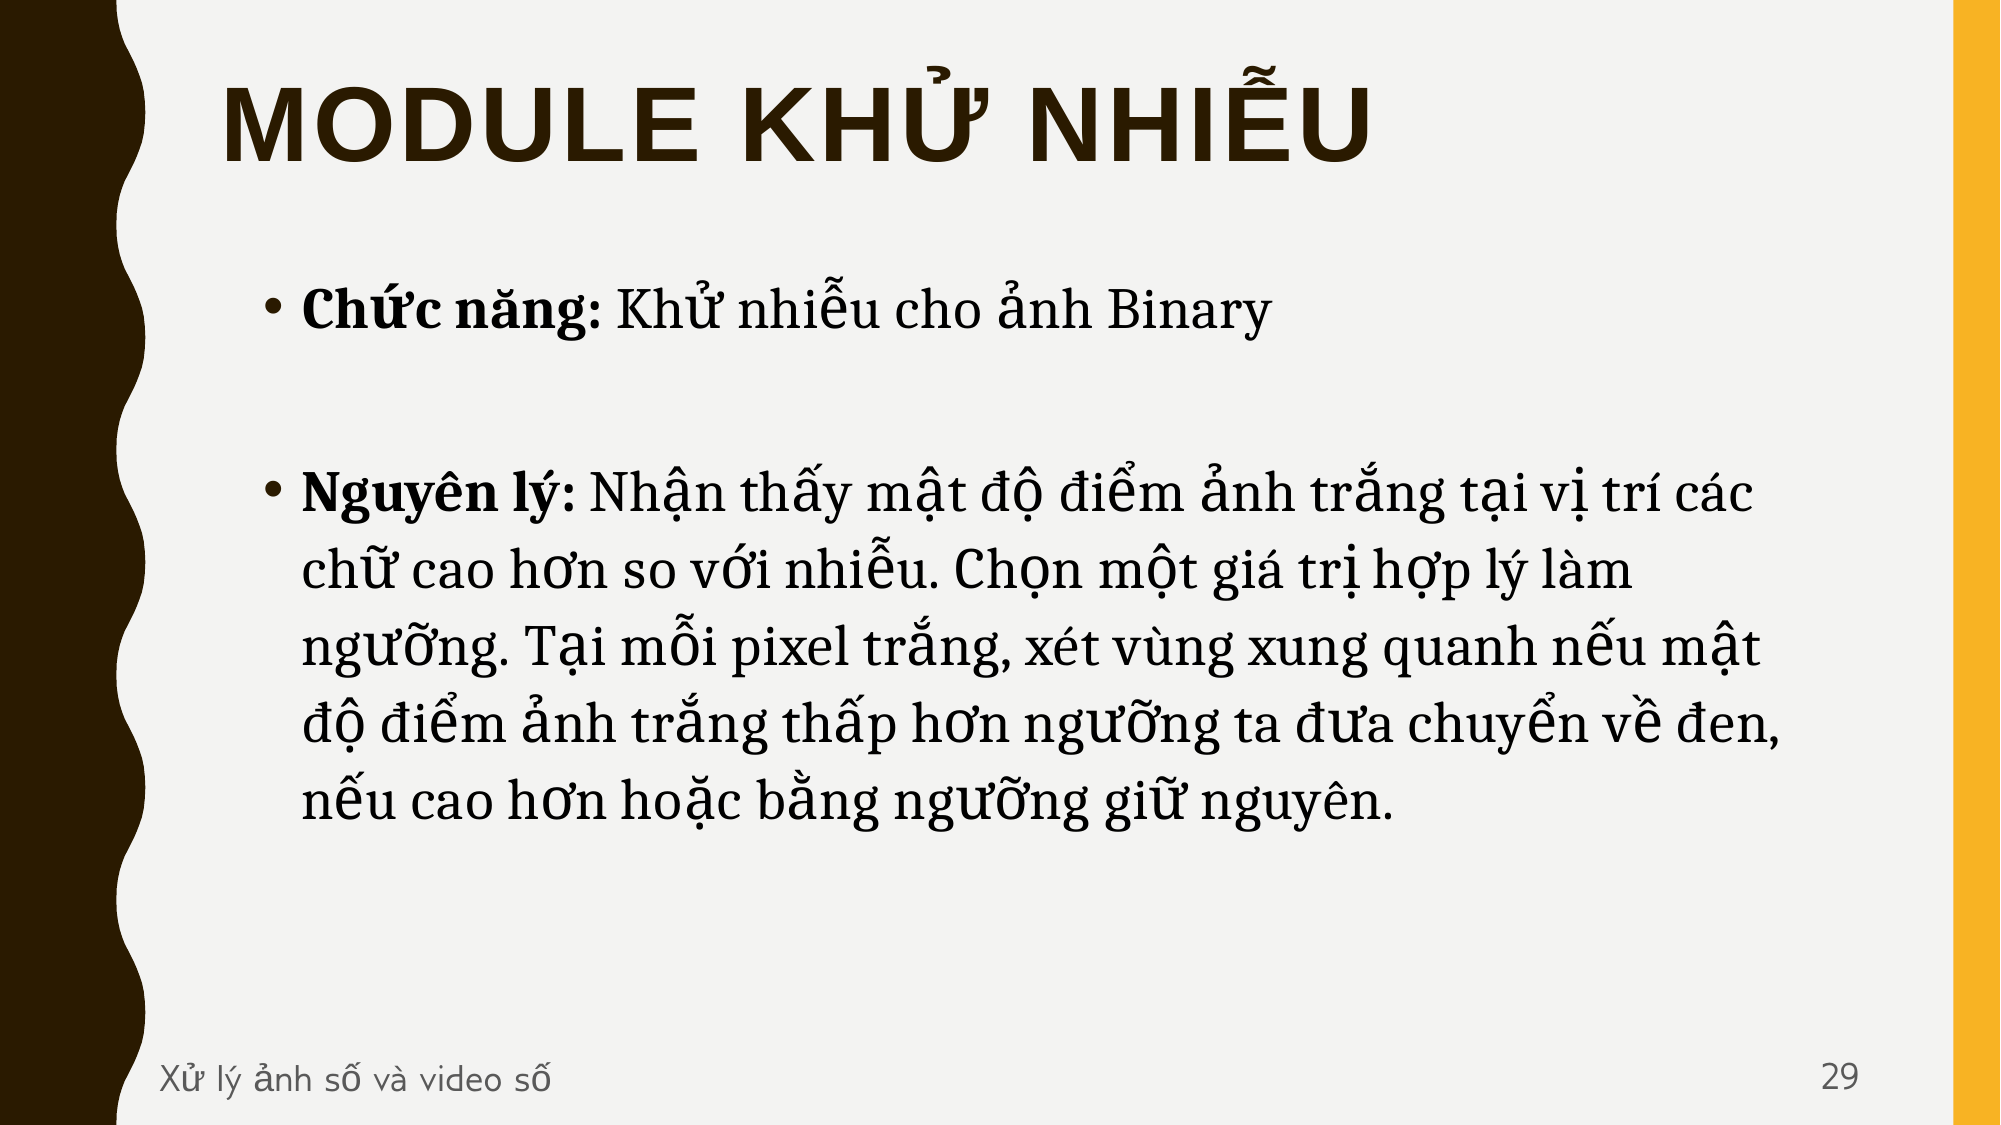

# Module khử nhiễu
Chức năng: Khử nhiễu cho ảnh Binary

Nguyên lý: Nhận thấy mật độ điểm ảnh trắng tại vị trí các chữ cao hơn so với nhiễu. Chọn một giá trị hợp lý làm ngưỡng. Tại mỗi pixel trắng, xét vùng xung quanh nếu mật độ điểm ảnh trắng thấp hơn ngưỡng ta đưa chuyển về đen, nếu cao hơn hoặc bằng ngưỡng giữ nguyên.

29
Xử lý ảnh số và video số